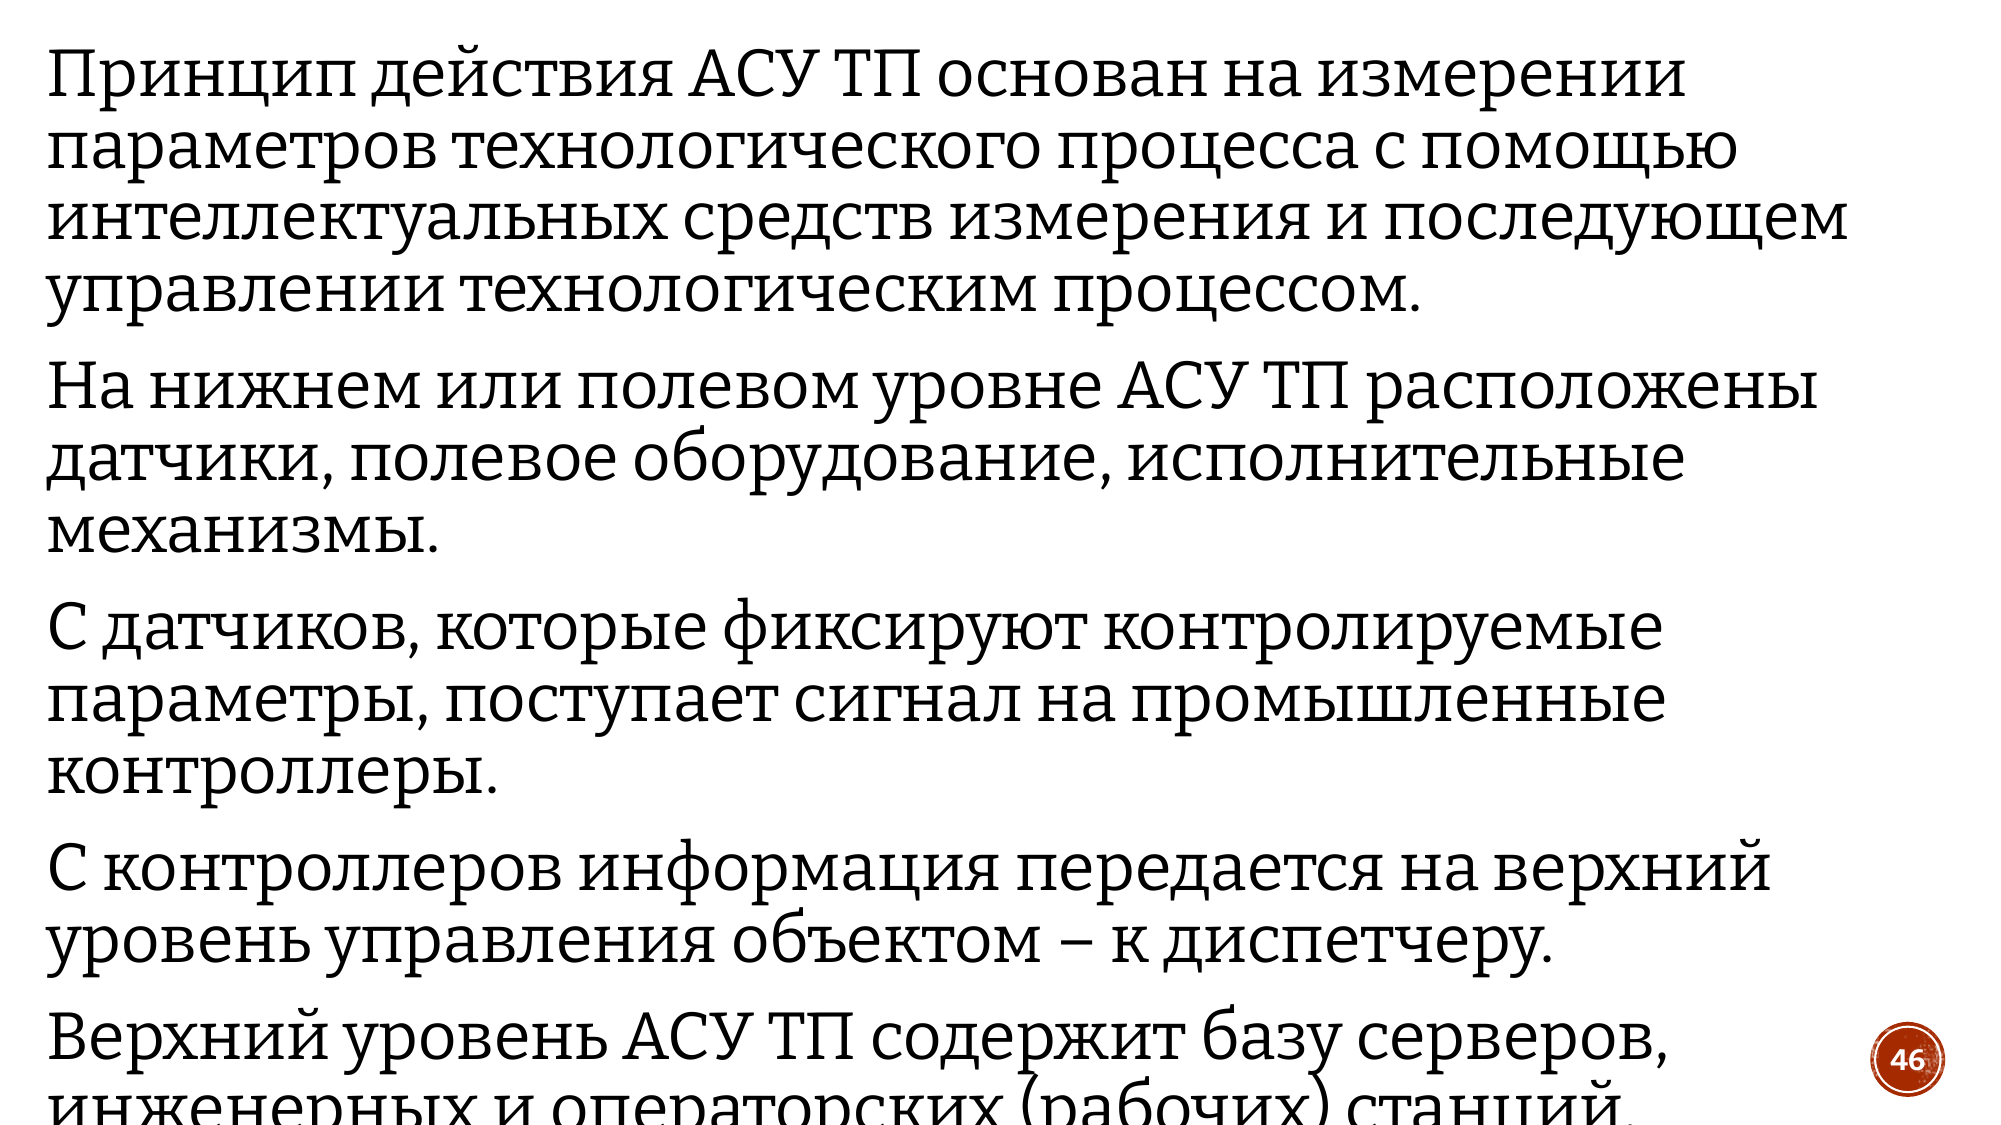

Принцип действия АСУ ТП основан на измерении параметров технологического процесса с помощью интеллектуальных средств измерения и последующем управлении технологическим процессом.
На нижнем или полевом уровне АСУ ТП расположены датчики, полевое оборудование, исполнительные механизмы.
С датчиков, которые фиксируют контролируемые параметры, поступает сигнал на промышленные контроллеры.
С контроллеров информация передается на верхний уровень управления объектом – к диспетчеру.
Верхний уровень АСУ ТП содержит базу серверов, инженерных и операторских (рабочих) станций.

46